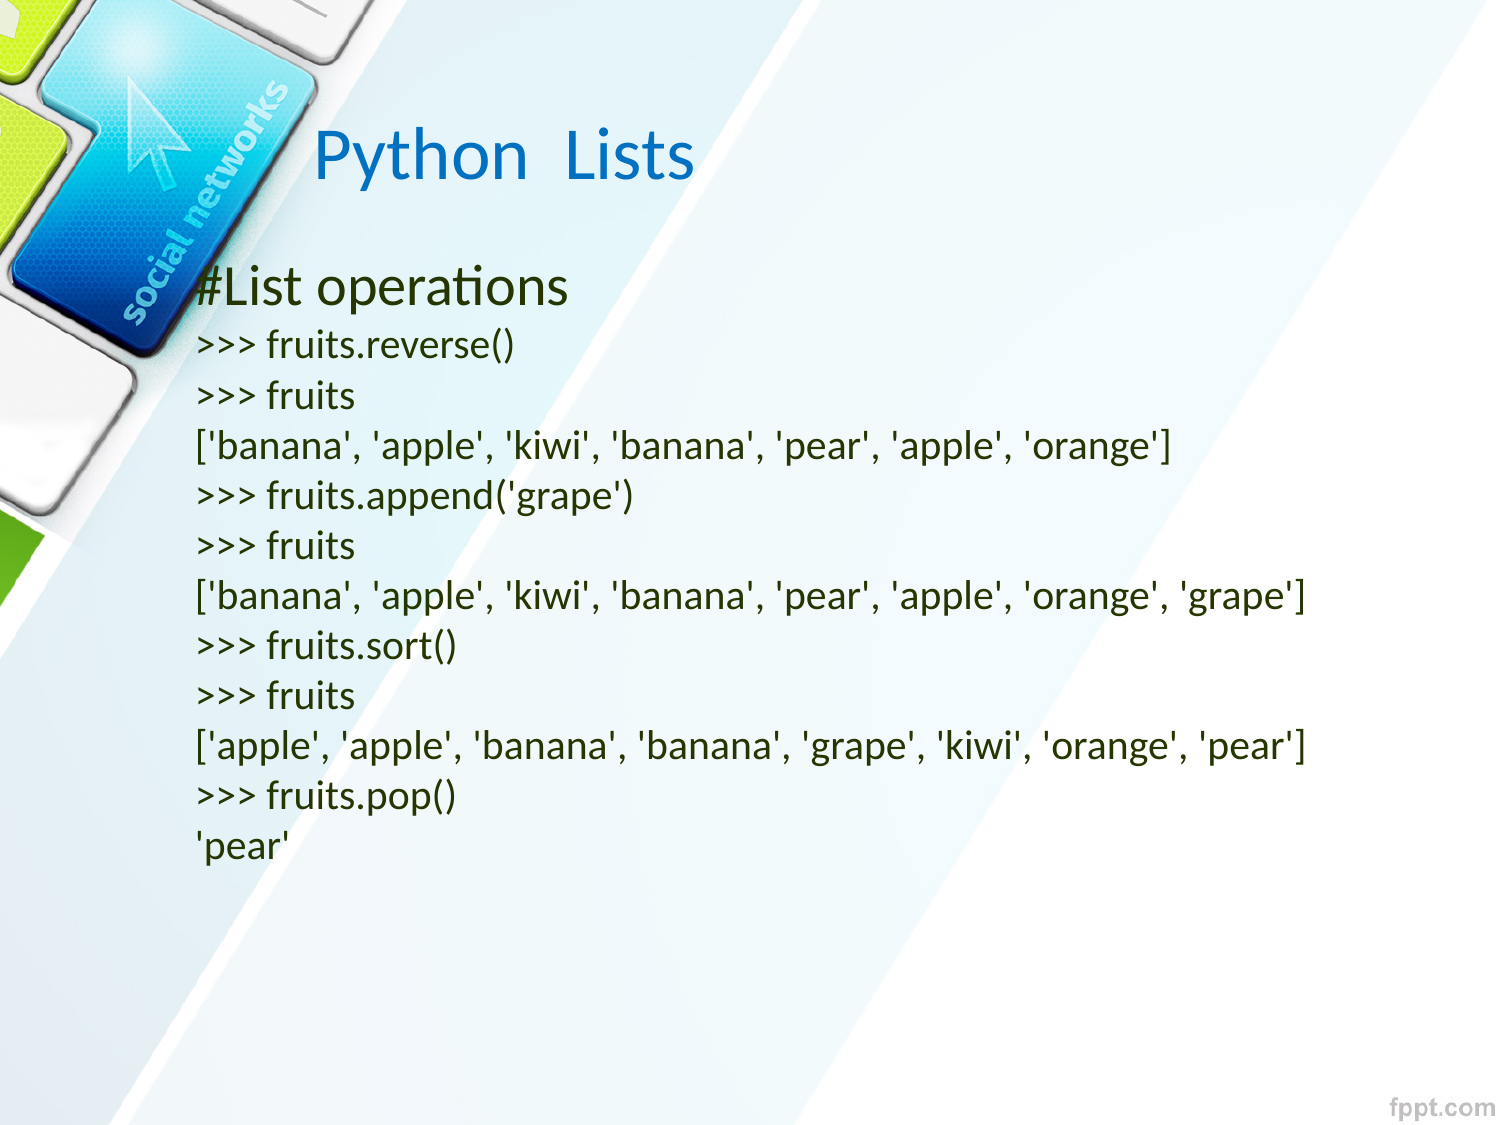

Python  Lists
#List operations
>>> fruits.reverse()
>>> fruits
['banana', 'apple', 'kiwi', 'banana', 'pear', 'apple', 'orange']
>>> fruits.append('grape')
>>> fruits
['banana', 'apple', 'kiwi', 'banana', 'pear', 'apple', 'orange', 'grape']
>>> fruits.sort()
>>> fruits
['apple', 'apple', 'banana', 'banana', 'grape', 'kiwi', 'orange', 'pear']
>>> fruits.pop()
'pear'